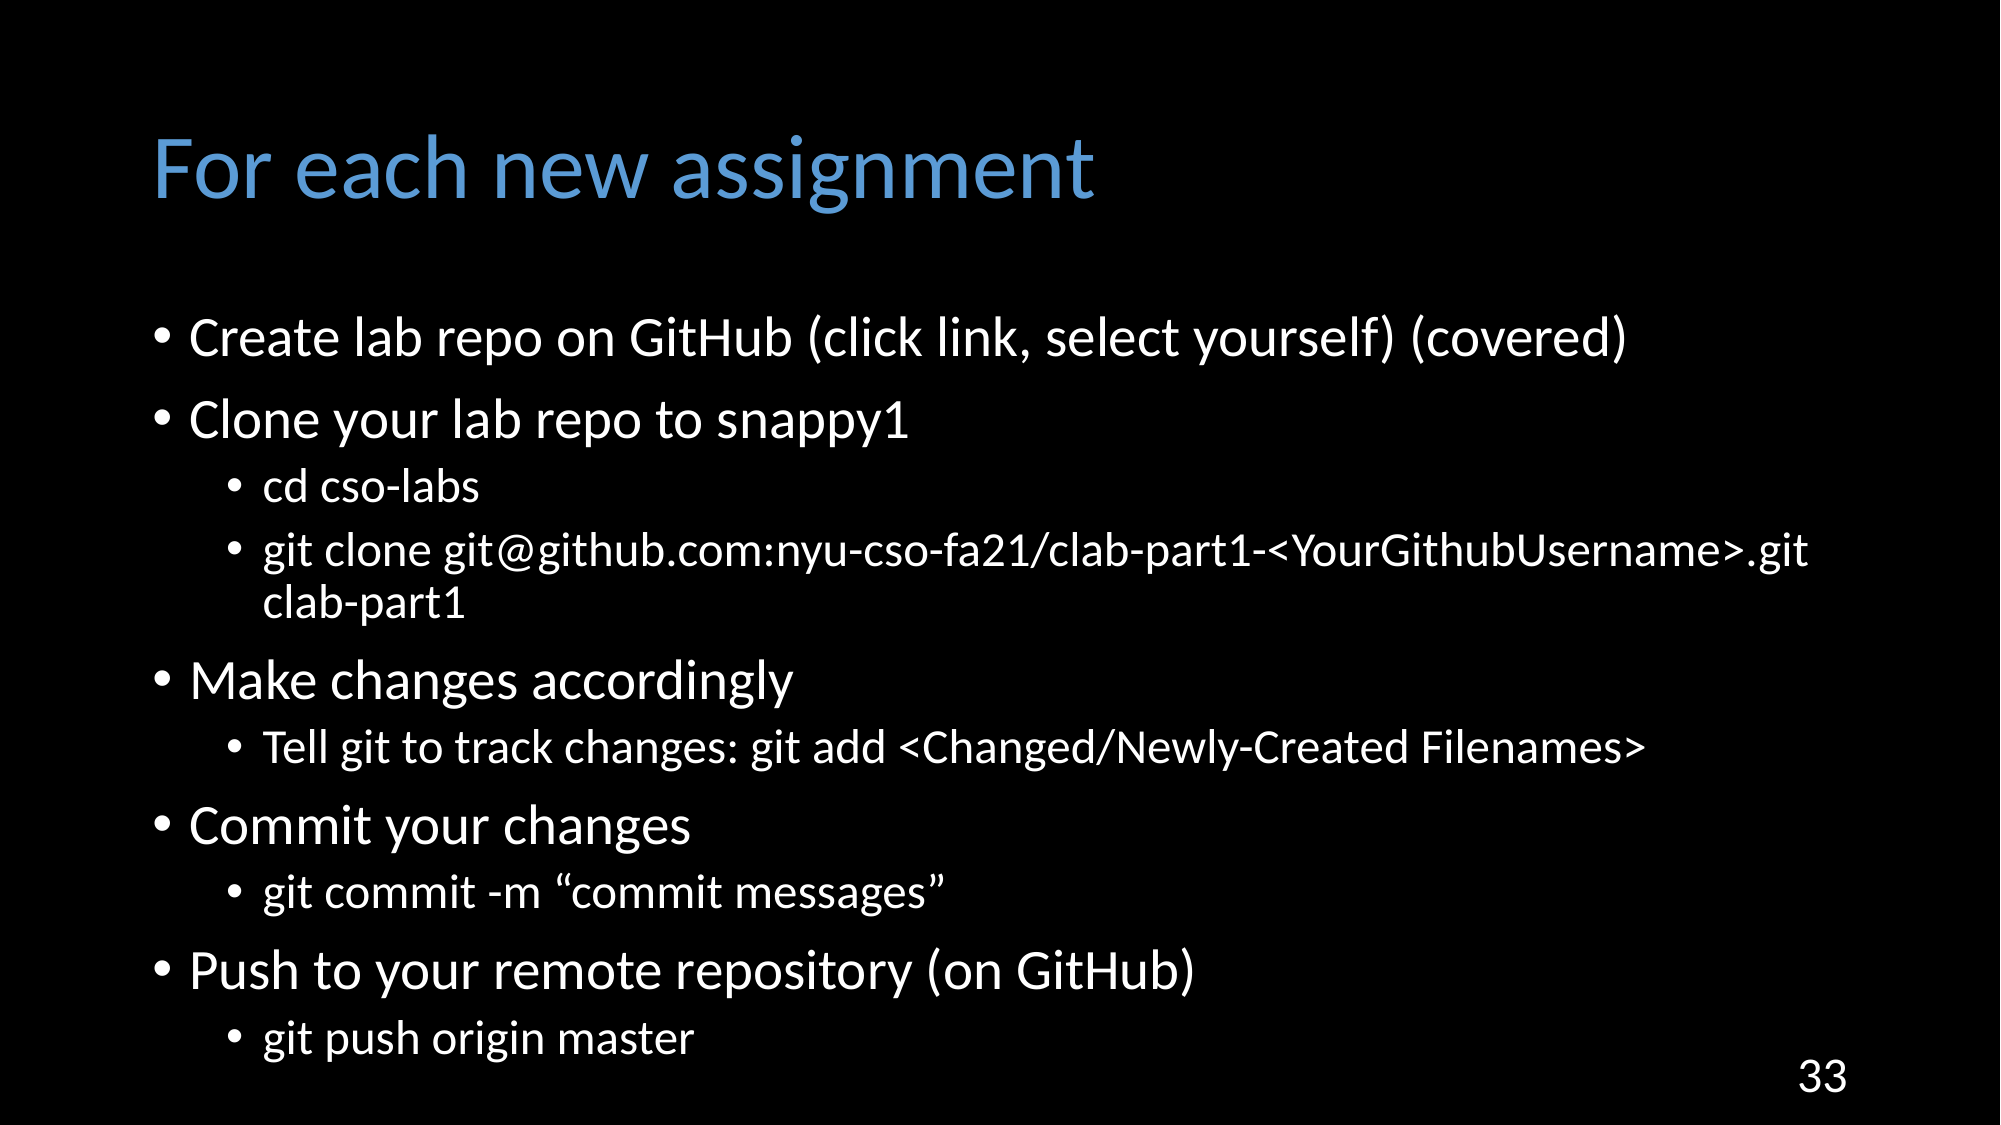

# For each new assignment
Create lab repo on GitHub (click link, select yourself) (covered)
Clone your lab repo to snappy1
cd cso-labs
git clone git@github.com:nyu-cso-fa21/clab-part1-<YourGithubUsername>.git clab-part1
Make changes accordingly
Tell git to track changes: git add <Changed/Newly-Created Filenames>
Commit your changes
git commit -m “commit messages”
Push to your remote repository (on GitHub)
git push origin master
33